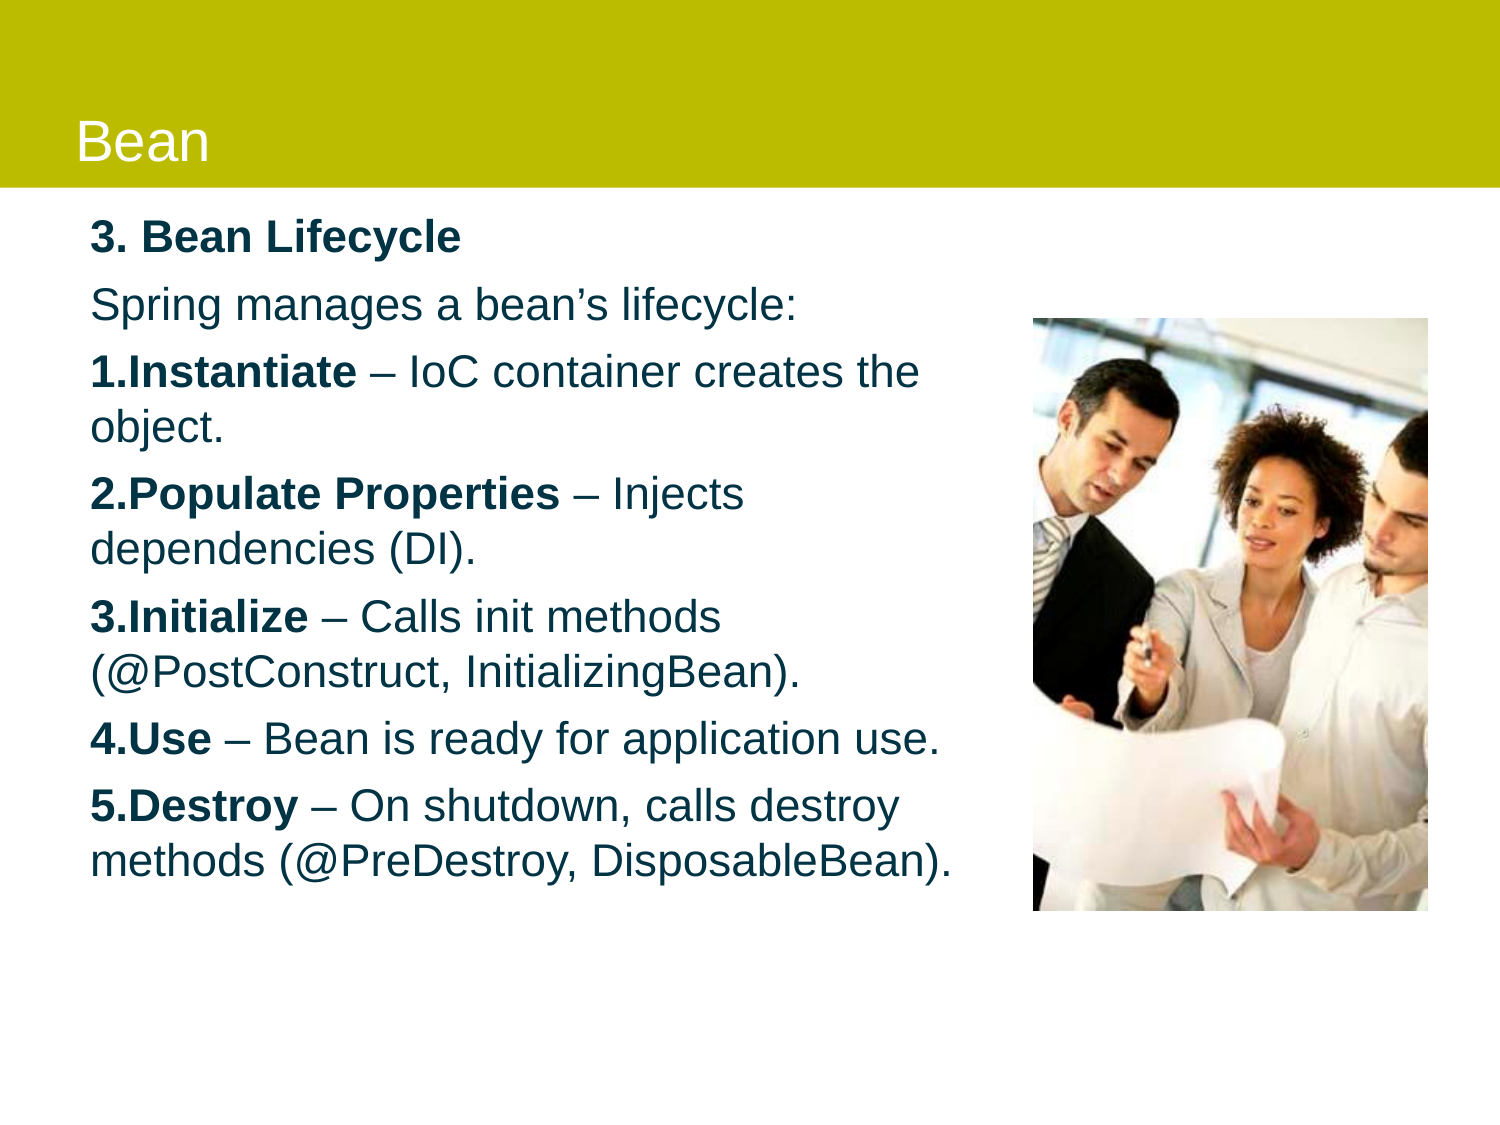

# Bean
3. Bean Lifecycle
Spring manages a bean’s lifecycle:
Instantiate – IoC container creates the object.
Populate Properties – Injects dependencies (DI).
Initialize – Calls init methods (@PostConstruct, InitializingBean).
Use – Bean is ready for application use.
Destroy – On shutdown, calls destroy methods (@PreDestroy, DisposableBean).